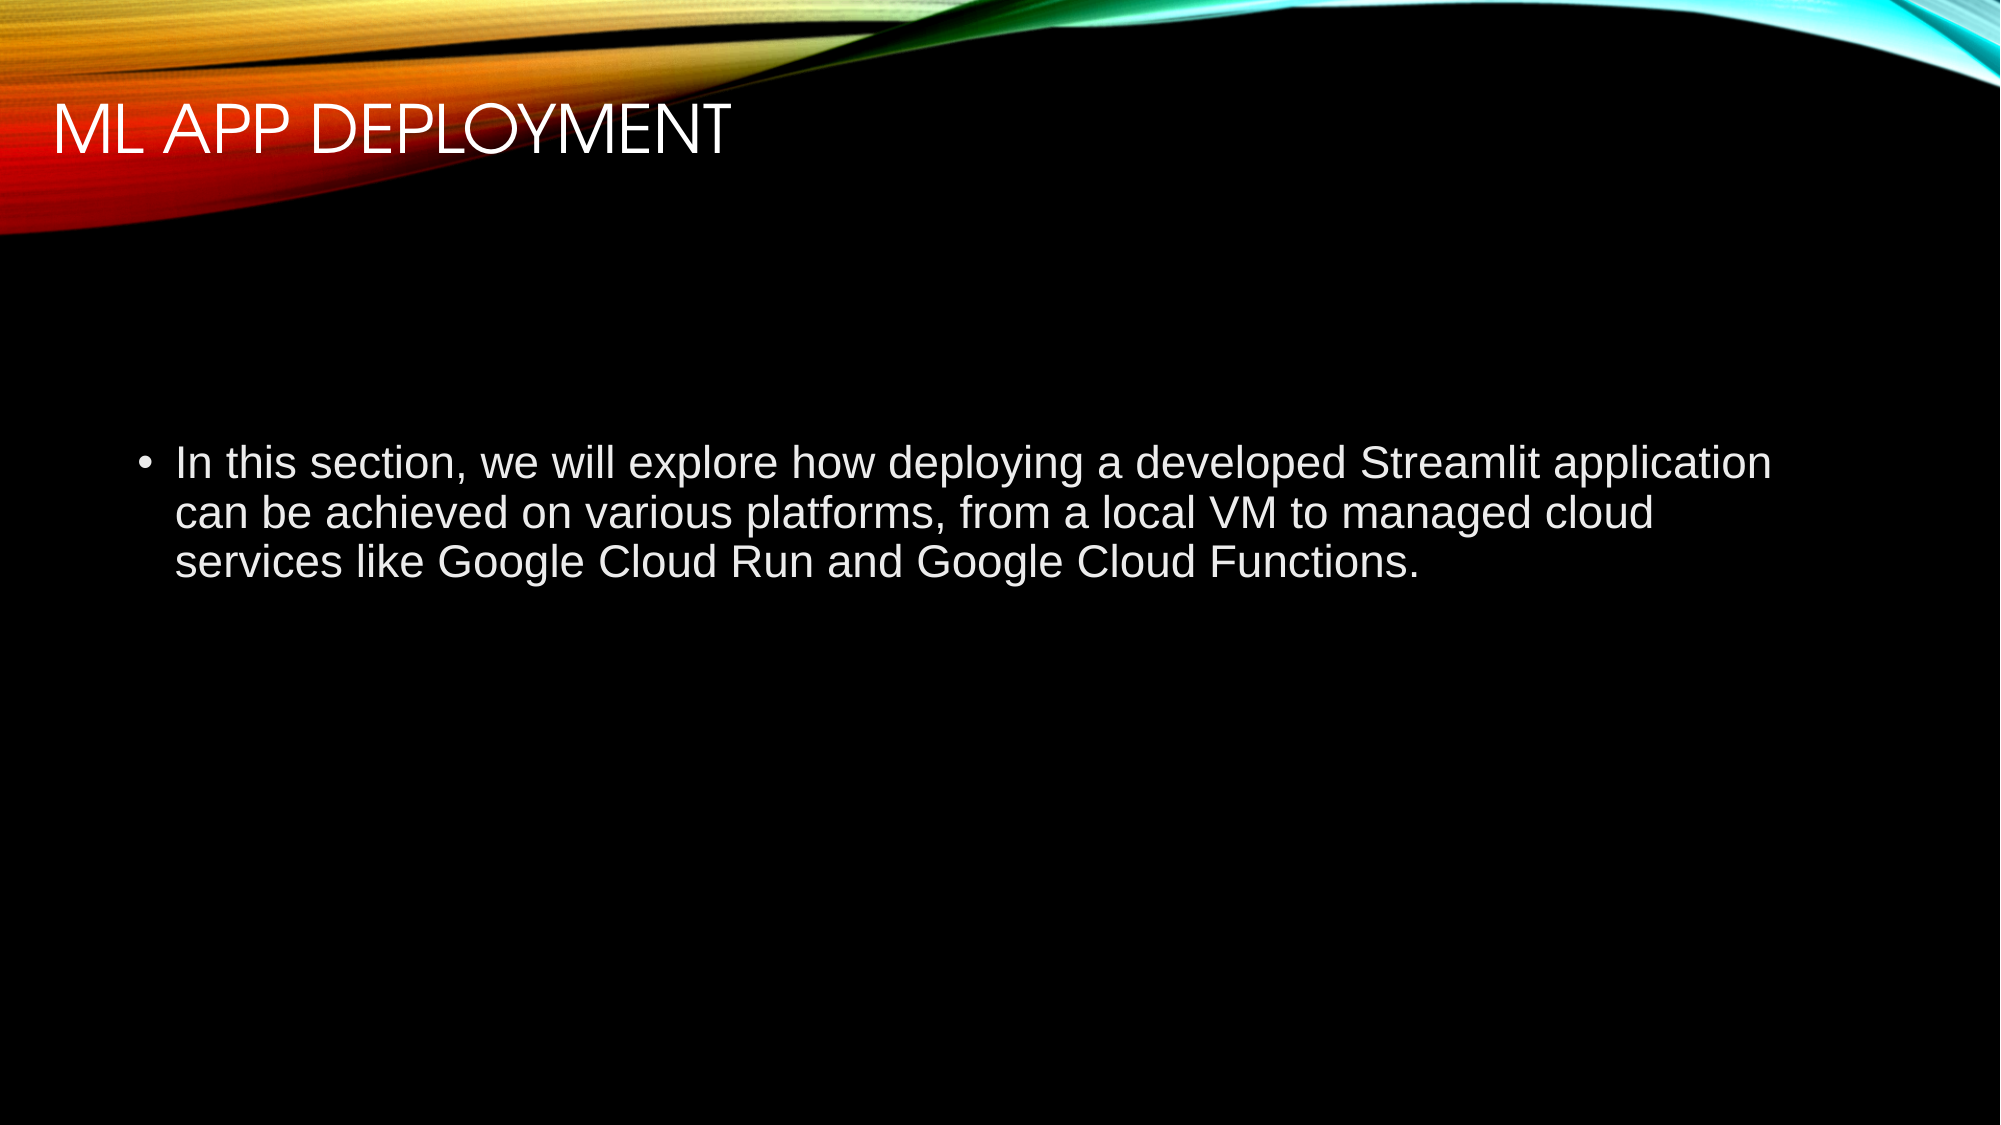

# ML APP DEPLOYMENT
In this section, we will explore how deploying a developed Streamlit application can be achieved on various platforms, from a local VM to managed cloud services like Google Cloud Run and Google Cloud Functions.